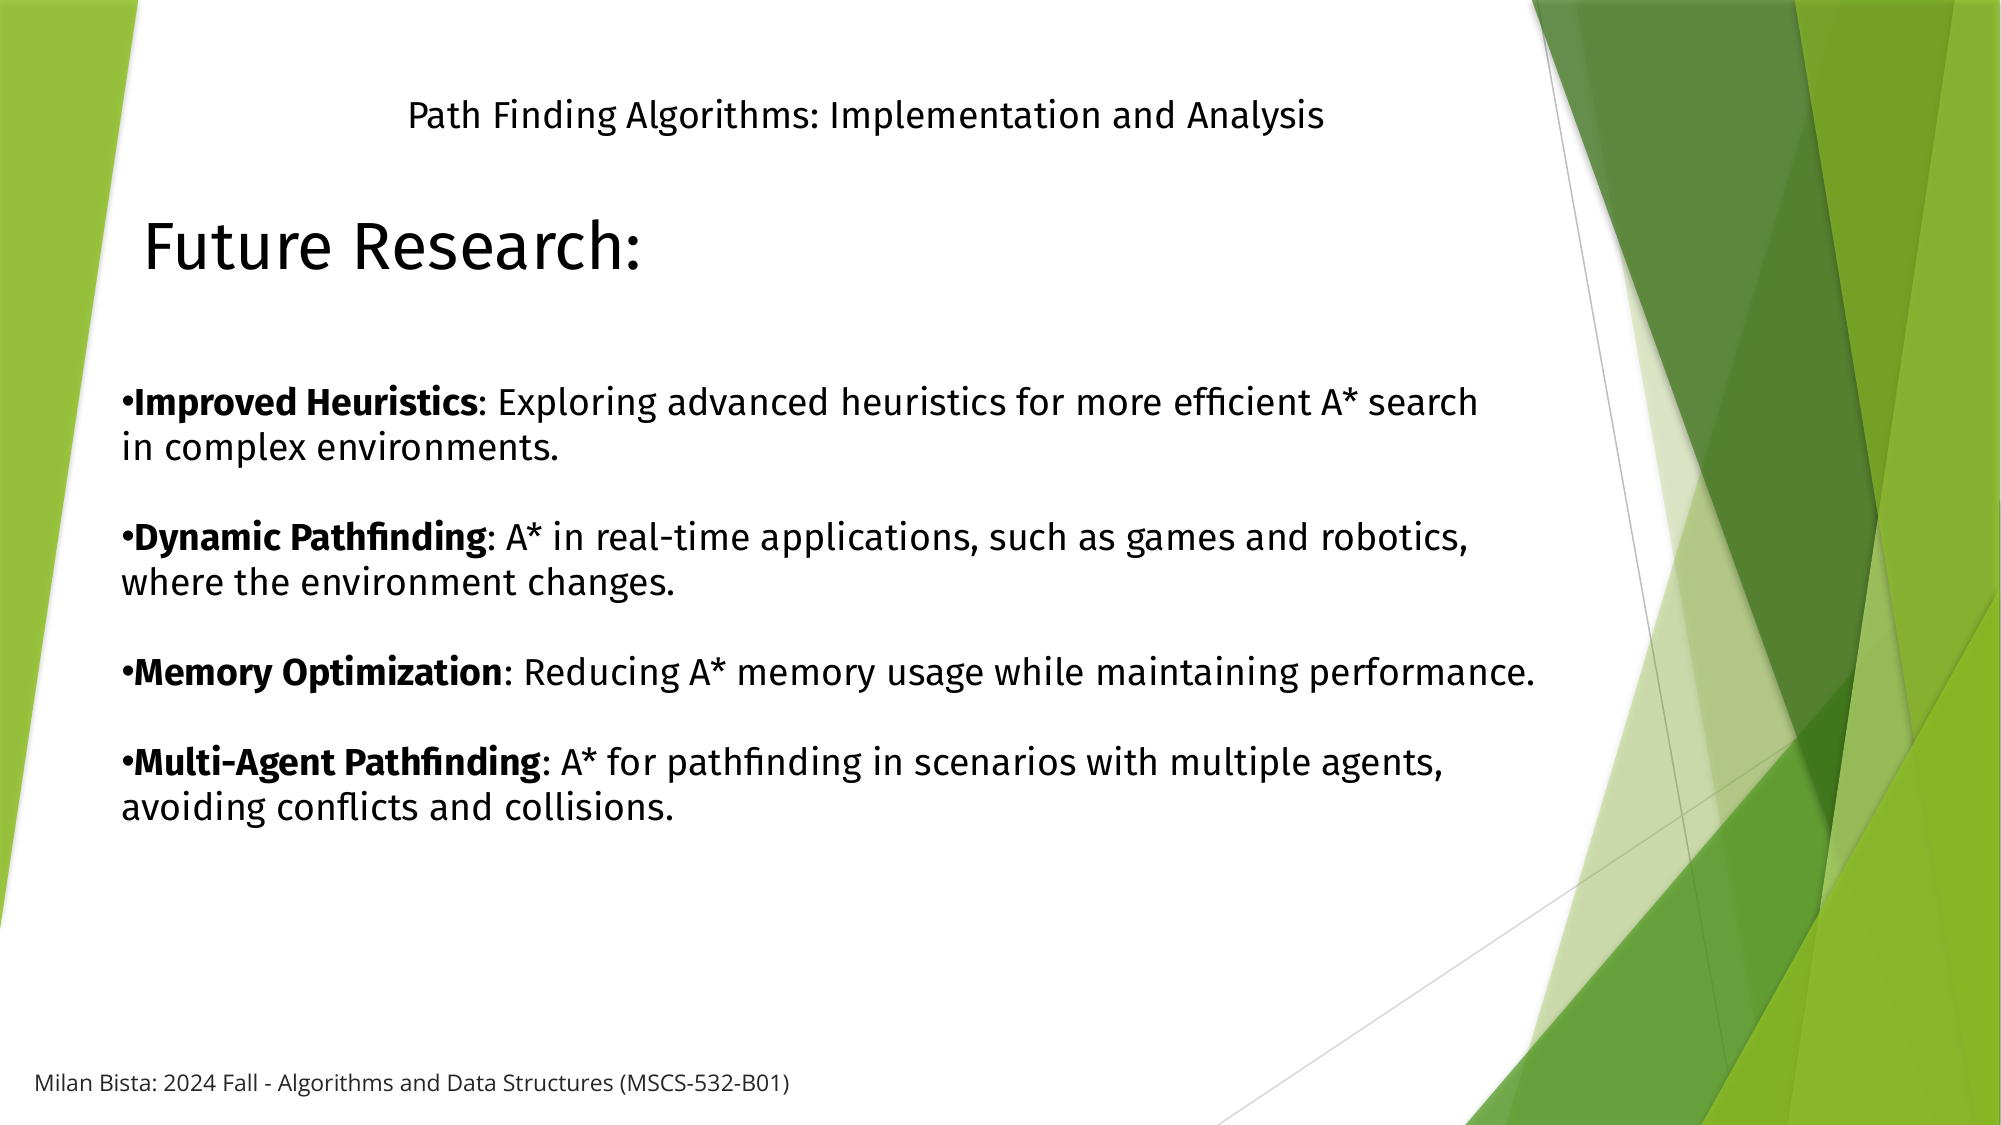

Path Finding Algorithms: Implementation and Analysis
Future Research:
Improved Heuristics: Exploring advanced heuristics for more efficient A* search
in complex environments.

Dynamic Pathfinding: A* in real-time applications, such as games and robotics,
where the environment changes.

Memory Optimization: Reducing A* memory usage while maintaining performance.

Multi-Agent Pathfinding: A* for pathfinding in scenarios with multiple agents,
avoiding conflicts and collisions.

Milan Bista: 2024 Fall - Algorithms and Data Structures (MSCS-532-B01)